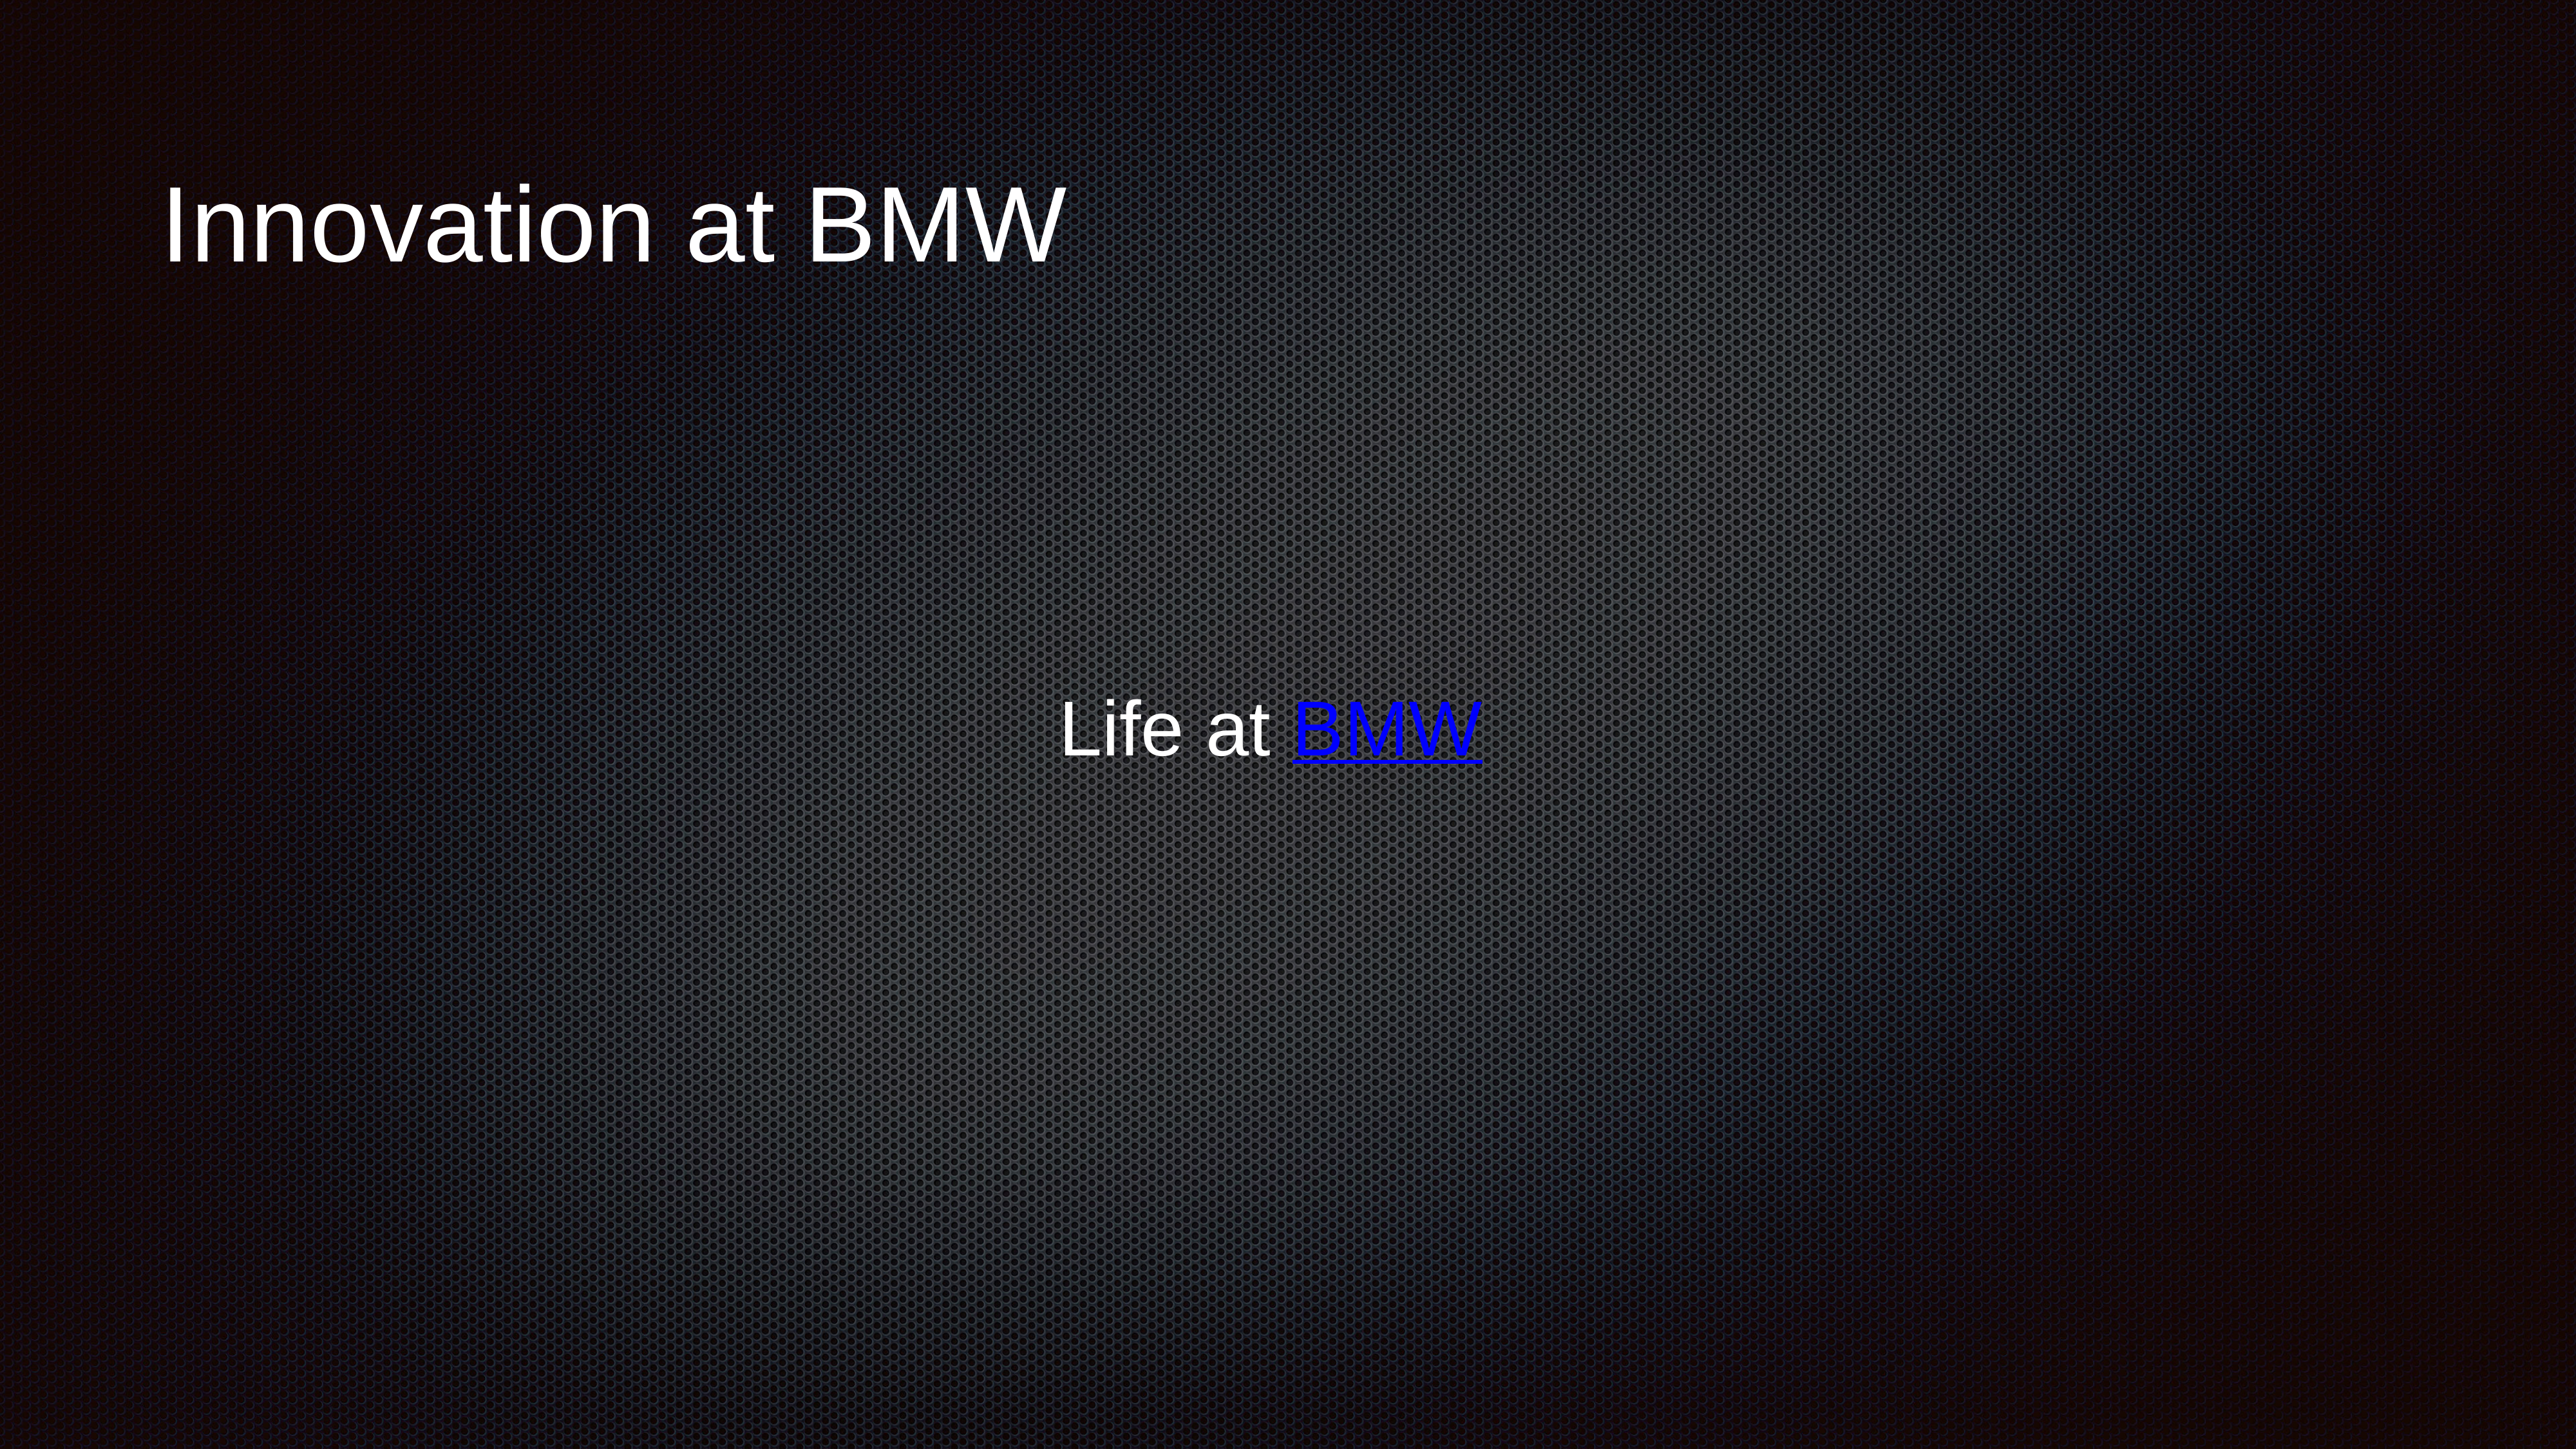

# Innovation at BMW
Life at BMW